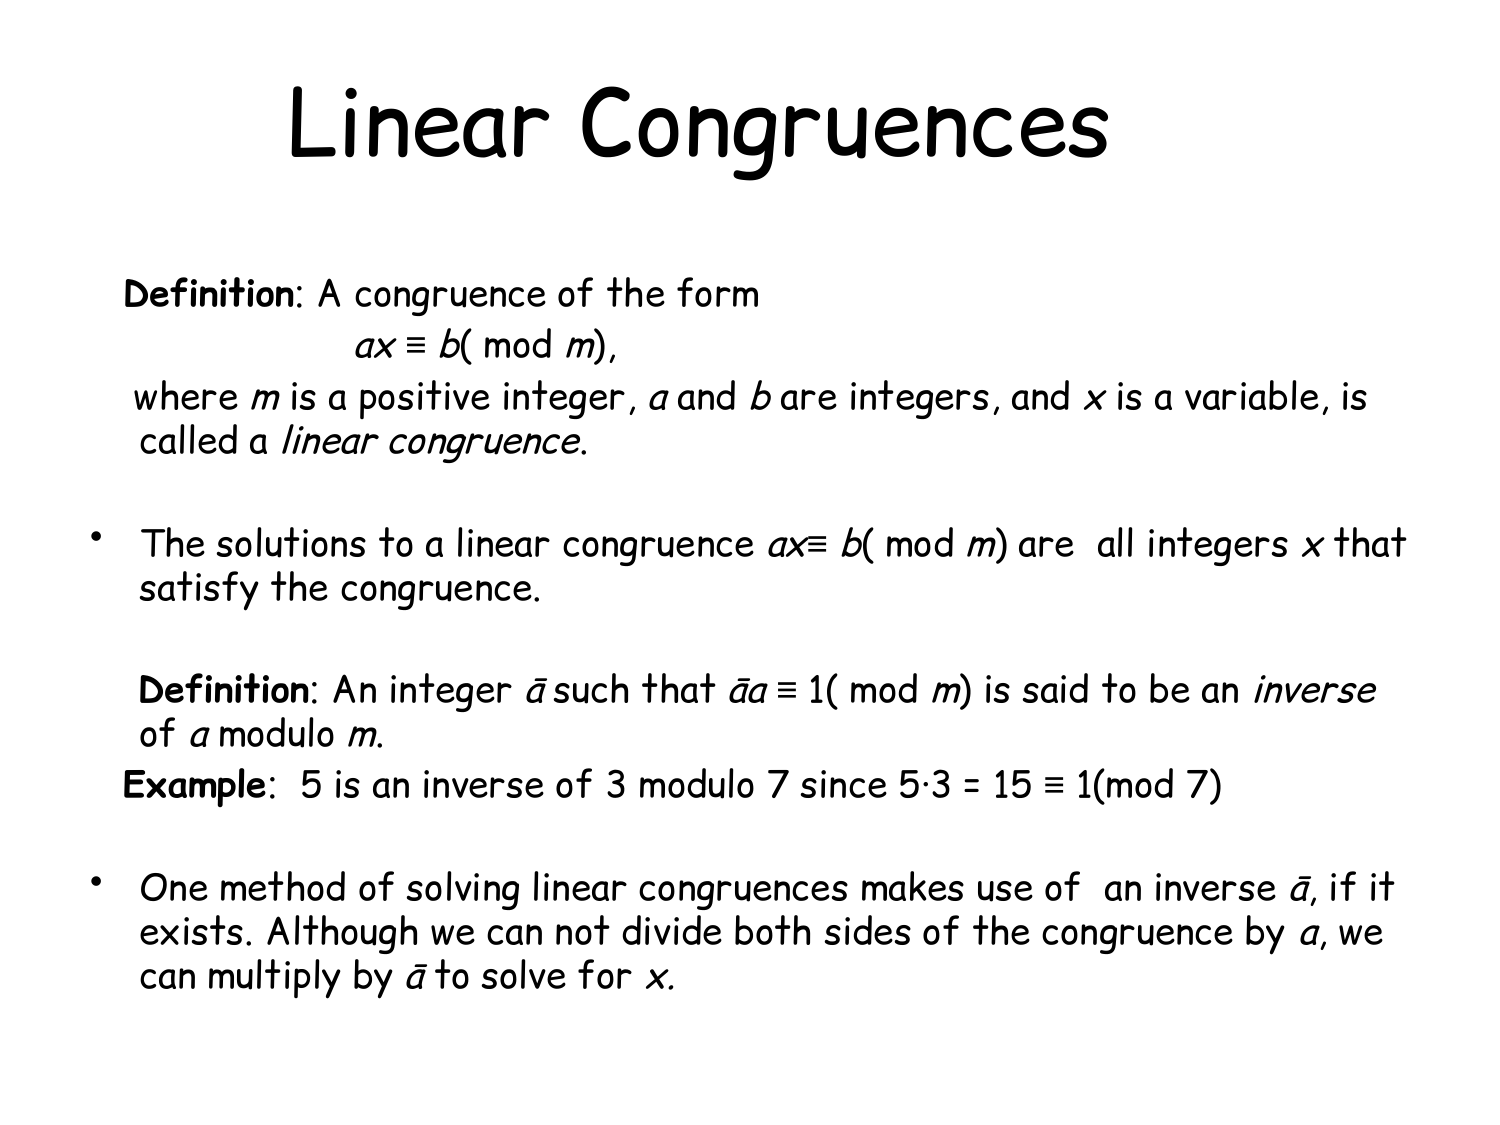

# Linear Congruences
   Definition: A congruence of the form
                        ax ≡ b( mod m),
    where m is a positive integer, a and b are integers, and x is a variable, is called a linear congruence.

The solutions to a linear congruence ax≡ b( mod m) are  all integers x that satisfy the congruence.

   Definition: An integer ā such that āa ≡ 1( mod m) is said to be an inverse of a modulo m.
   Example:  5 is an inverse of 3 modulo 7 since 5∙3 = 15 ≡ 1(mod 7)

One method of solving linear congruences makes use of  an inverse ā, if it exists. Although we can not divide both sides of the congruence by a, we can multiply by ā to solve for x.